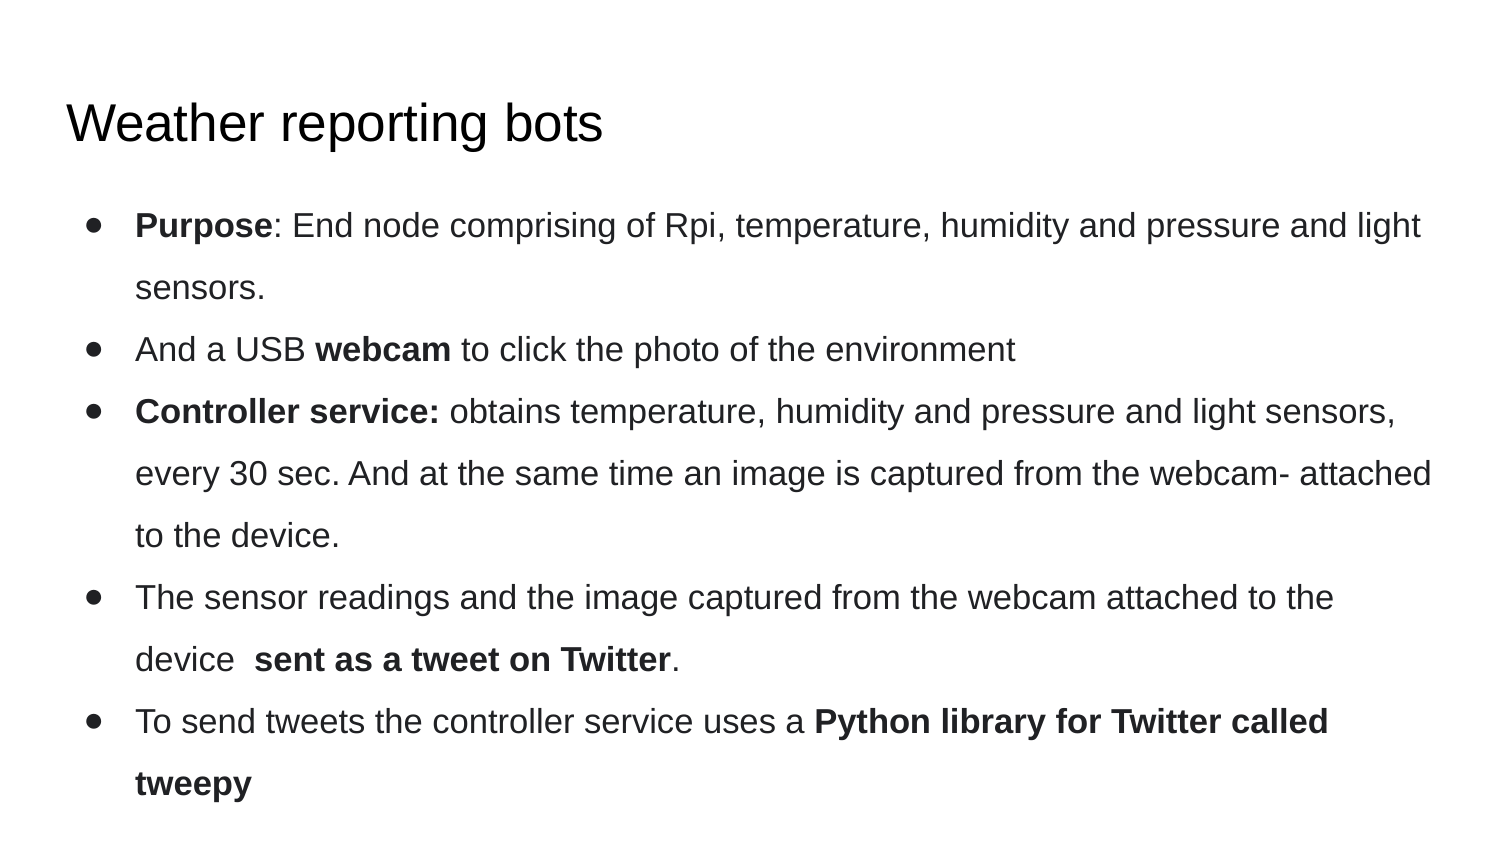

# Weather reporting bots
Purpose: End node comprising of Rpi, temperature, humidity and pressure and light sensors.
And a USB webcam to click the photo of the environment
Controller service: obtains temperature, humidity and pressure and light sensors, every 30 sec. And at the same time an image is captured from the webcam- attached to the device.
The sensor readings and the image captured from the webcam attached to the device  sent as a tweet on Twitter.
To send tweets the controller service uses a Python library for Twitter called tweepy